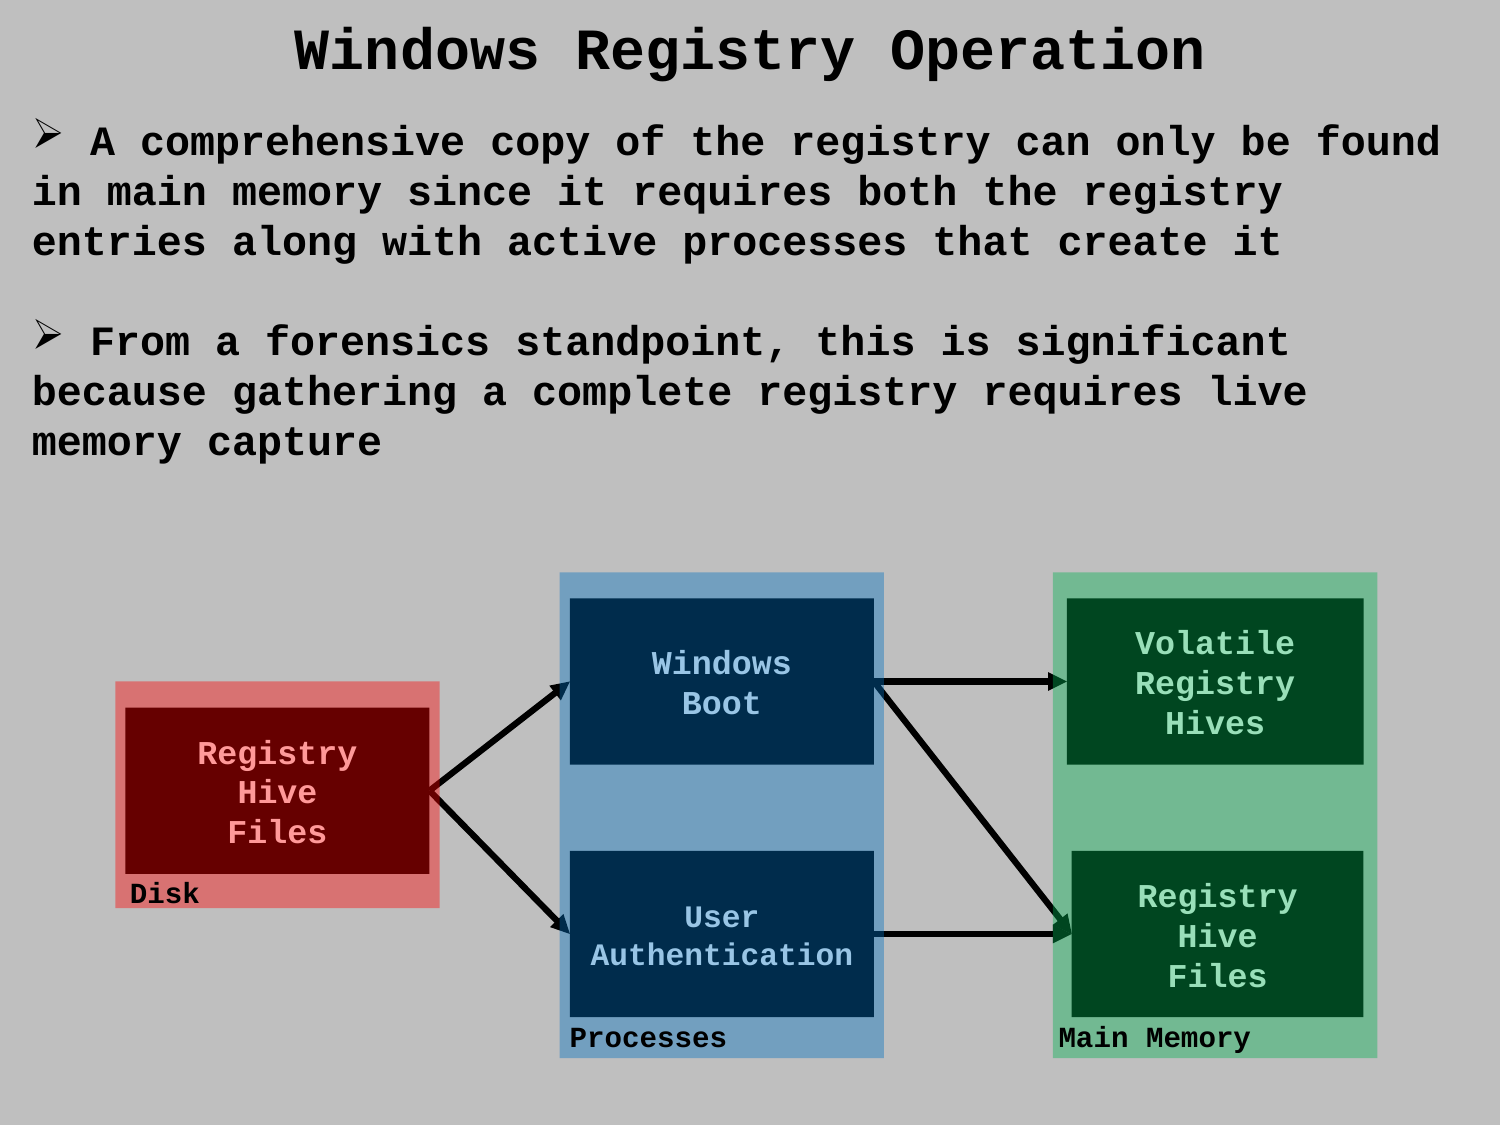

Windows Registry Operation
 A comprehensive copy of the registry can only be found in main memory since it requires both the registry entries along with active processes that create it

 From a forensics standpoint, this is significant because gathering a complete registry requires live memory capture

Windows
Boot
Volatile
Registry
Hives

Registry
Hive
Files
User
Authentication
Registry
Hive
Files
Disk
Main Memory
Processes